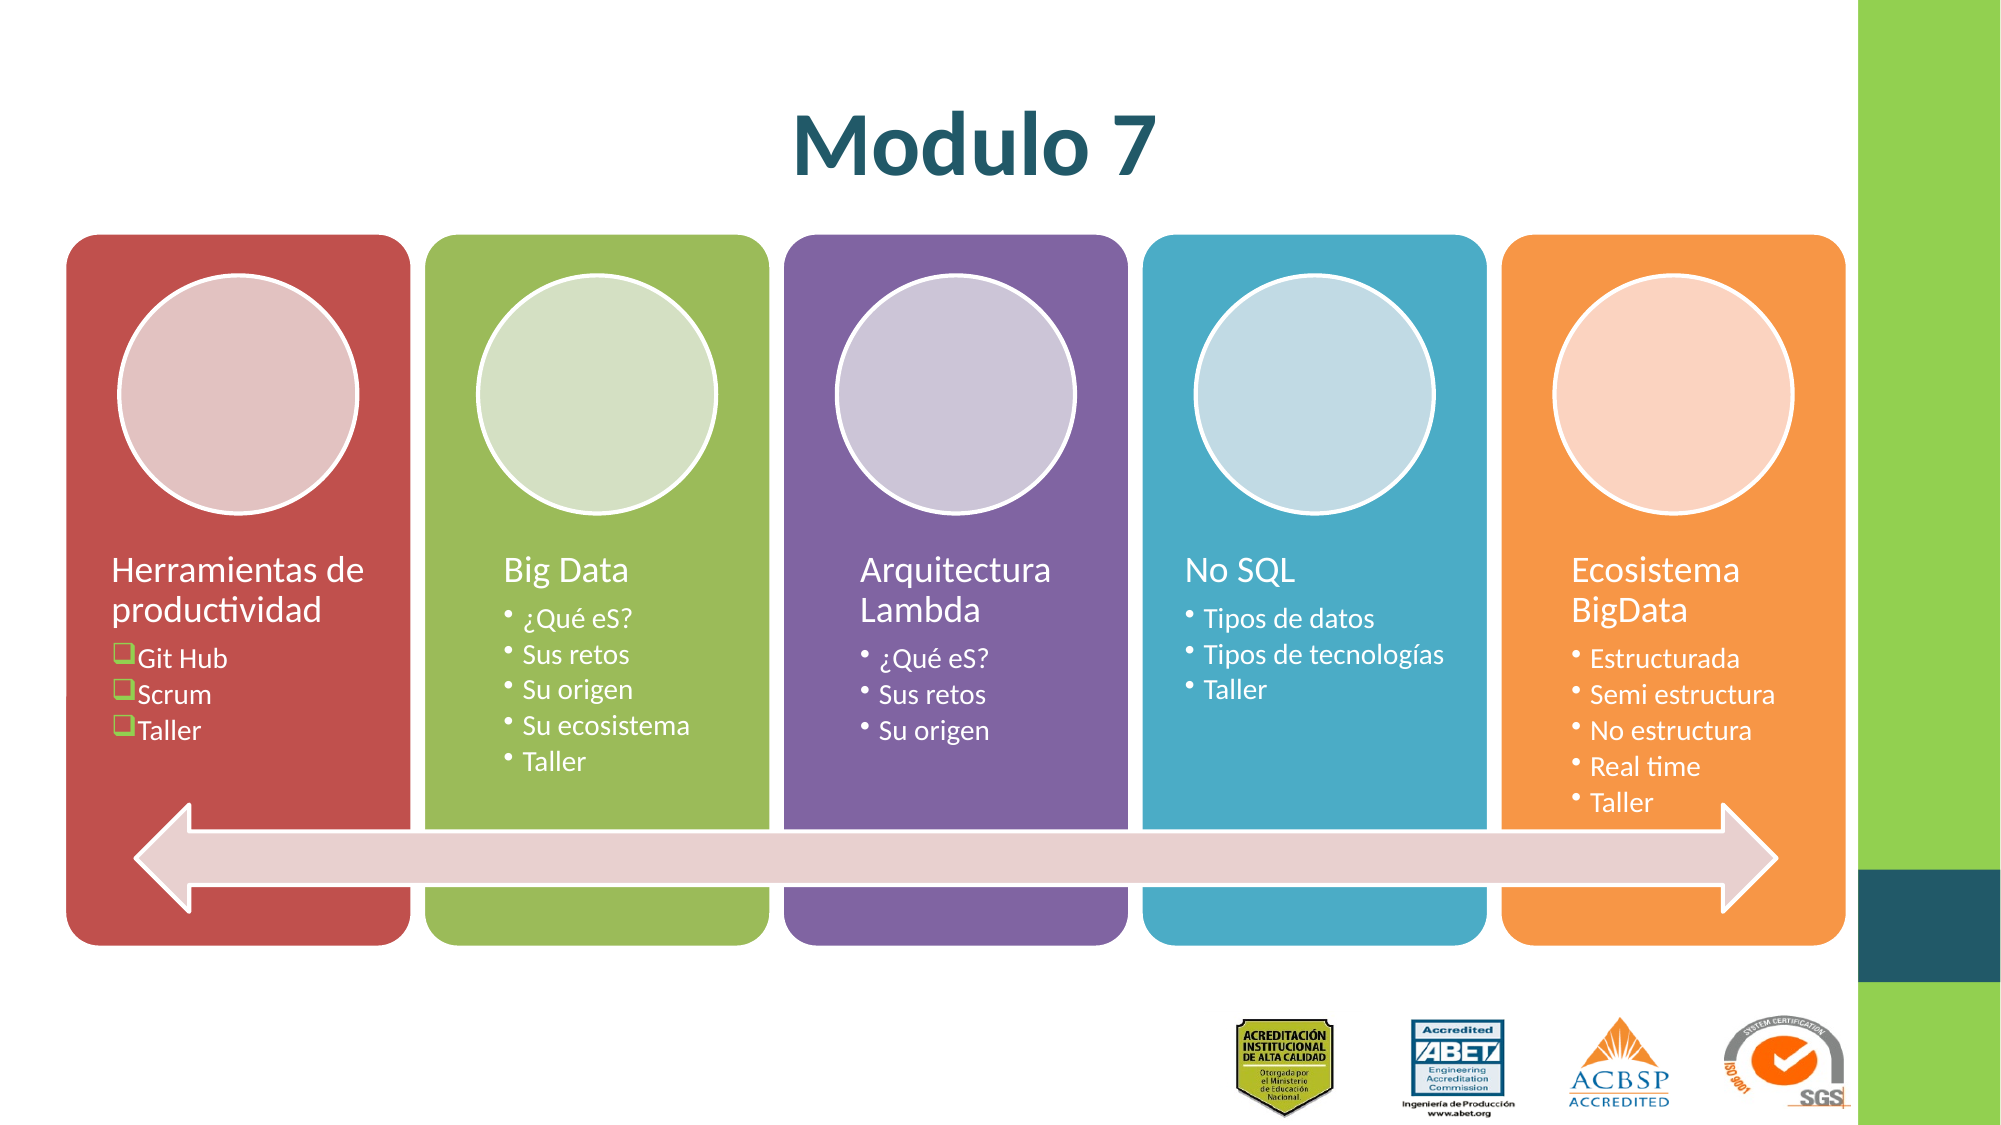

# Modulo 7
Herramientas de productividad
Git Hub
Scrum
Taller
Big Data
¿Qué eS?
Sus retos
Su origen
Su ecosistema
Taller
Arquitectura Lambda
¿Qué eS?
Sus retos
Su origen
No SQL
Tipos de datos
Tipos de tecnologías
Taller
Ecosistema BigData
Estructurada
Semi estructura
No estructura
Real time
Taller